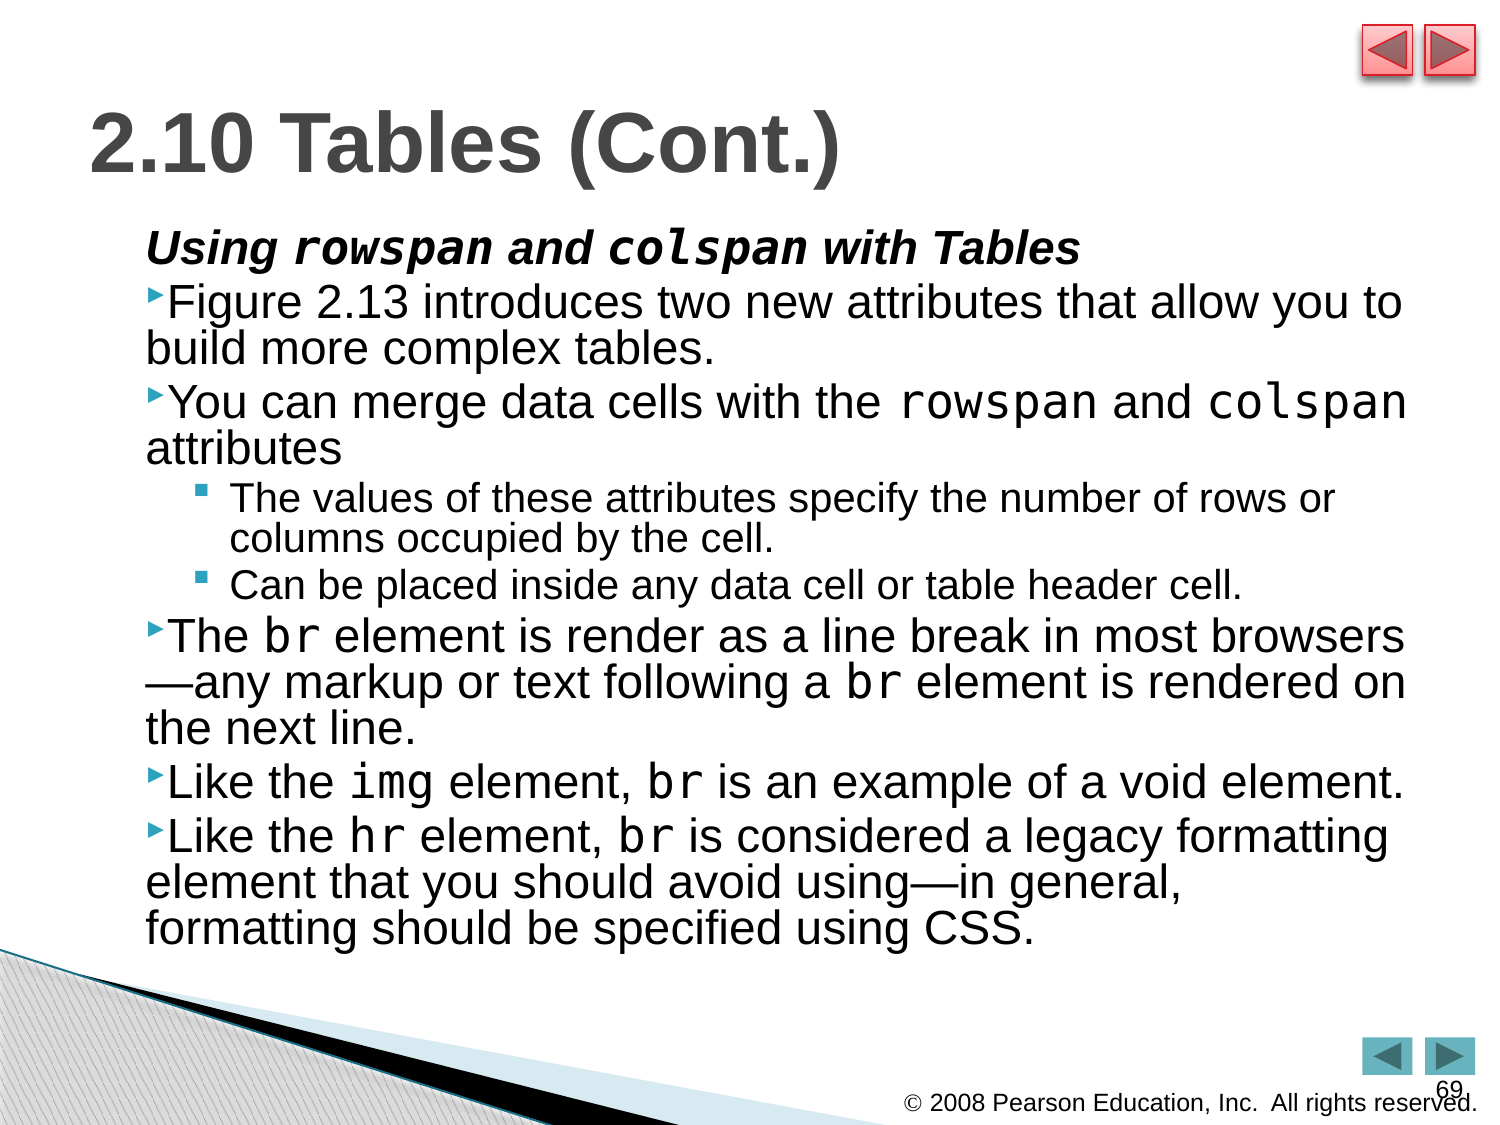

# 2.10 Tables (Cont.)
Using rowspan and colspan with Tables
Figure 2.13 introduces two new attributes that allow you to build more complex tables.
You can merge data cells with the rowspan and colspan attributes
The values of these attributes specify the number of rows or columns occupied by the cell.
Can be placed inside any data cell or table header cell.
The br element is render as a line break in most browsers—any markup or text following a br element is rendered on the next line.
Like the img element, br is an example of a void element.
Like the hr element, br is considered a legacy formatting element that you should avoid using—in general, formatting should be specified using CSS.

69